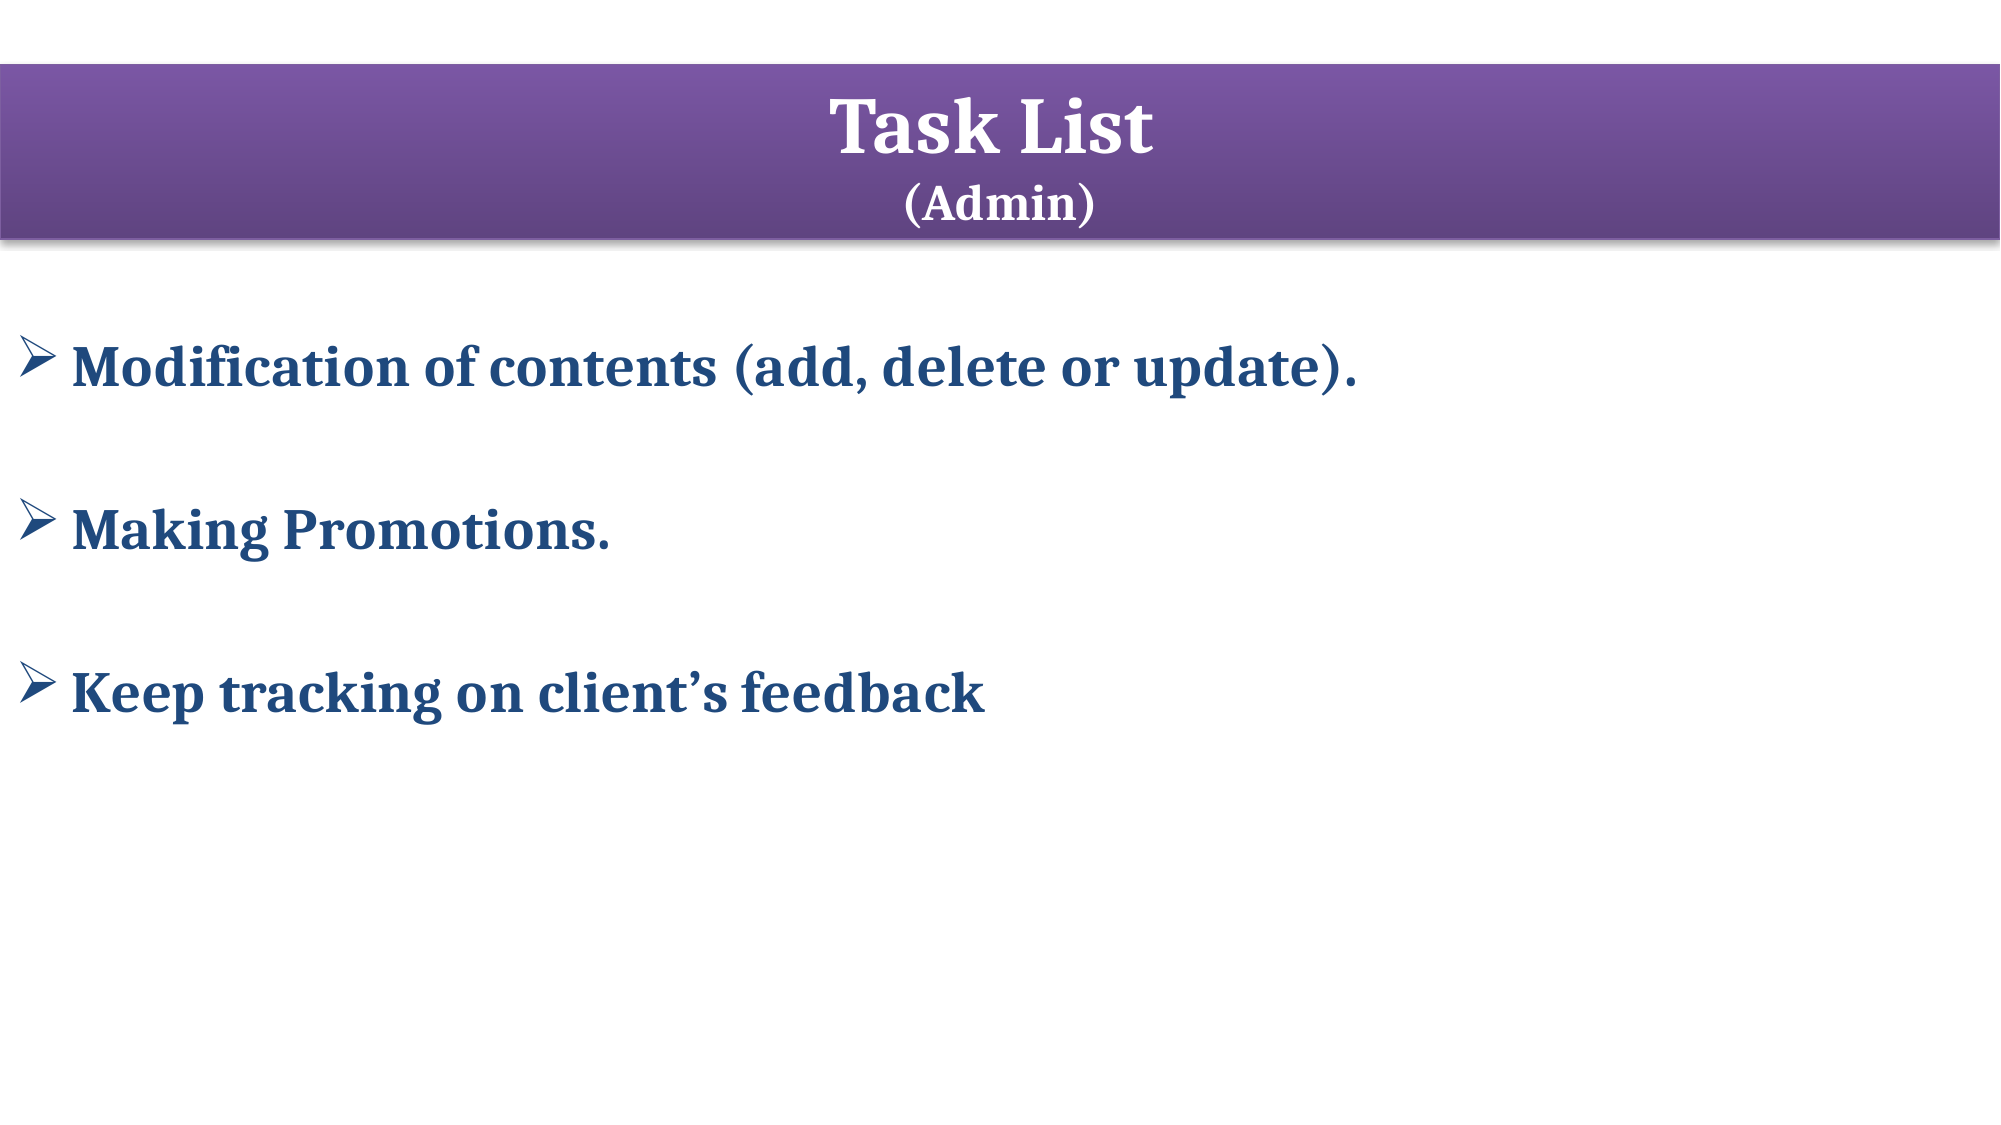

QUEST
# Task List (Admin)

Modification of contents (add, delete or update).

Making Promotions.

Keep tracking on client’s feedback
4
10 December 2016